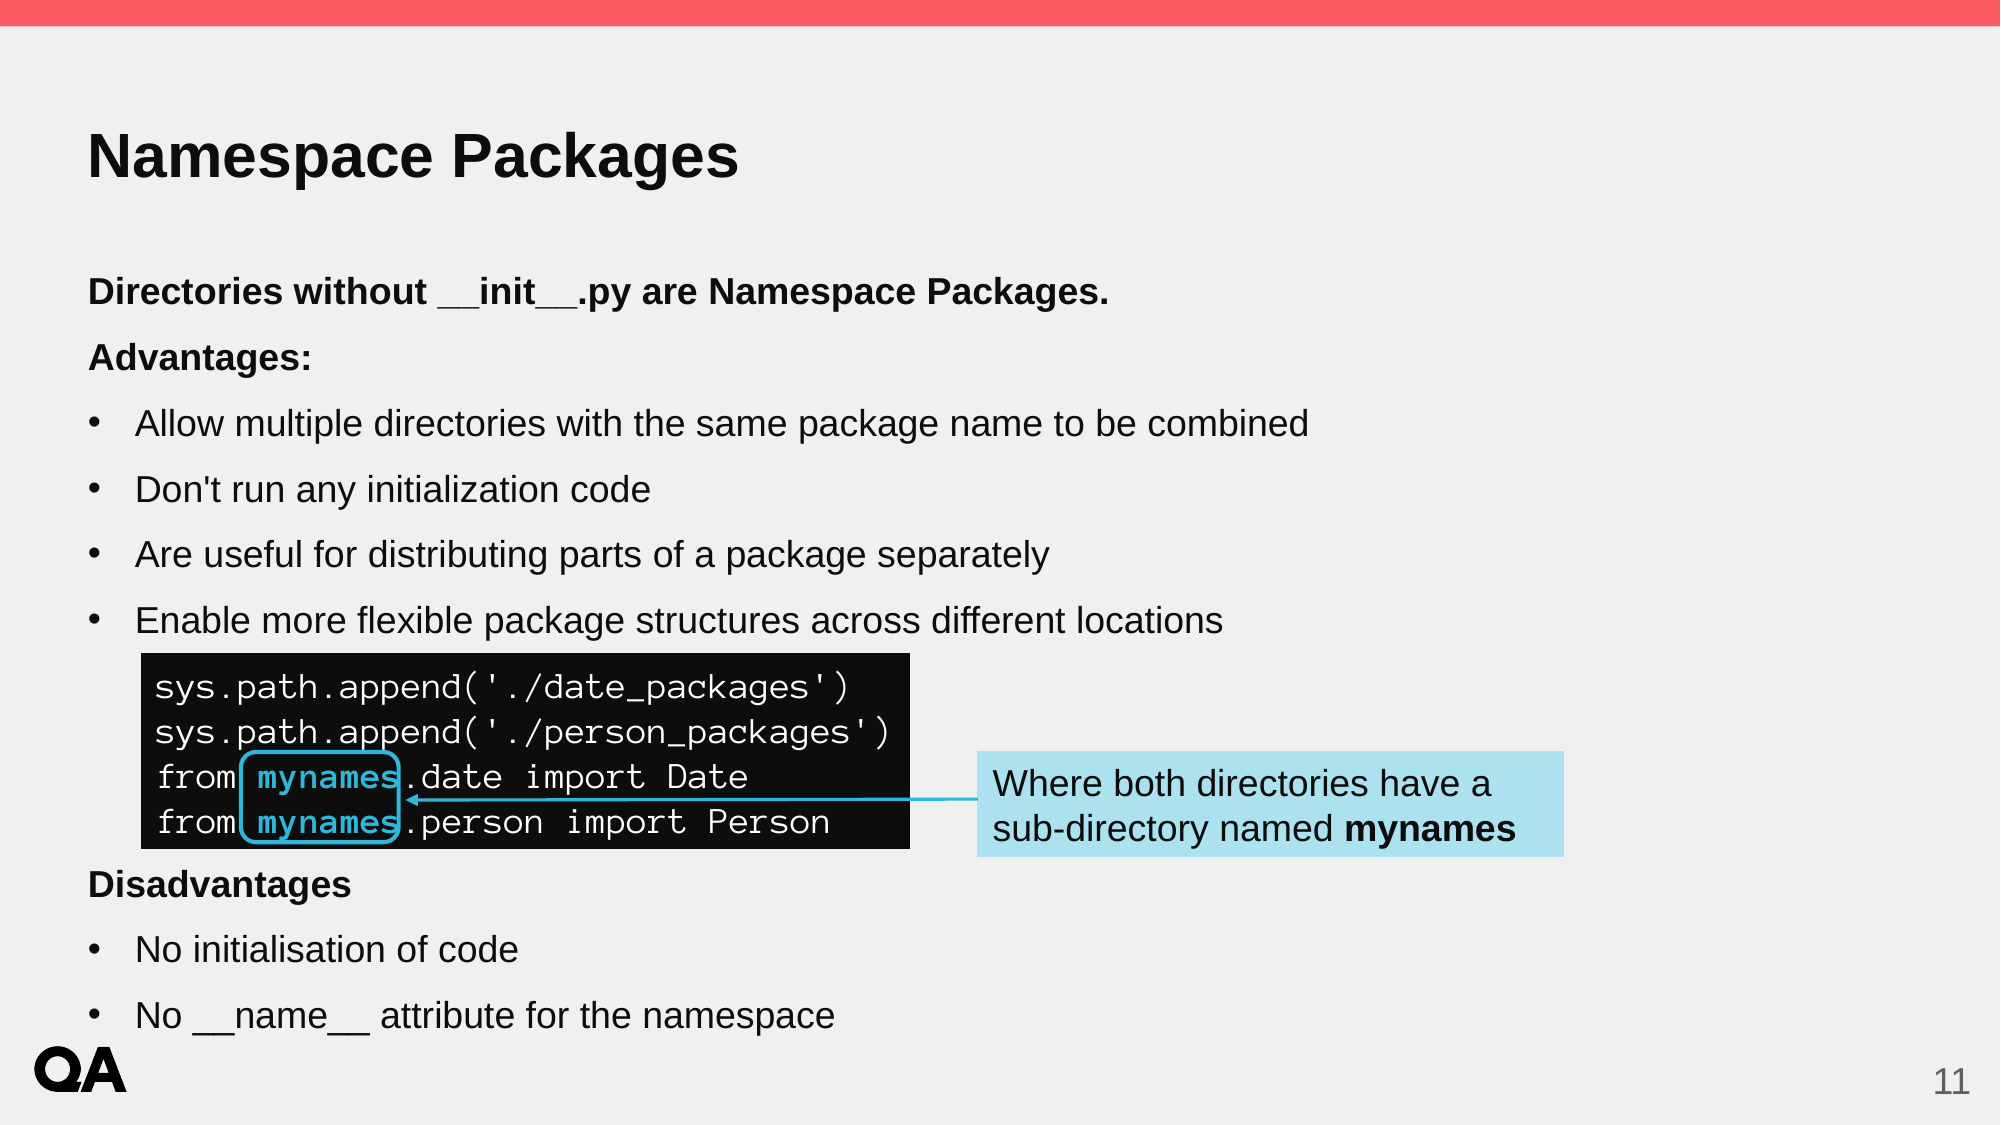

# Namespace Packages
Directories without __init__.py are Namespace Packages.
Advantages:
Allow multiple directories with the same package name to be combined
Don't run any initialization code
Are useful for distributing parts of a package separately
Enable more flexible package structures across different locations

Disadvantages
No initialisation of code
No __name__ attribute for the namespace

sys.path.append('./date_packages')
sys.path.append('./person_packages')
from mynames.date import Date
from mynames.person import Person

Where both directories have a sub-directory named mynames

11